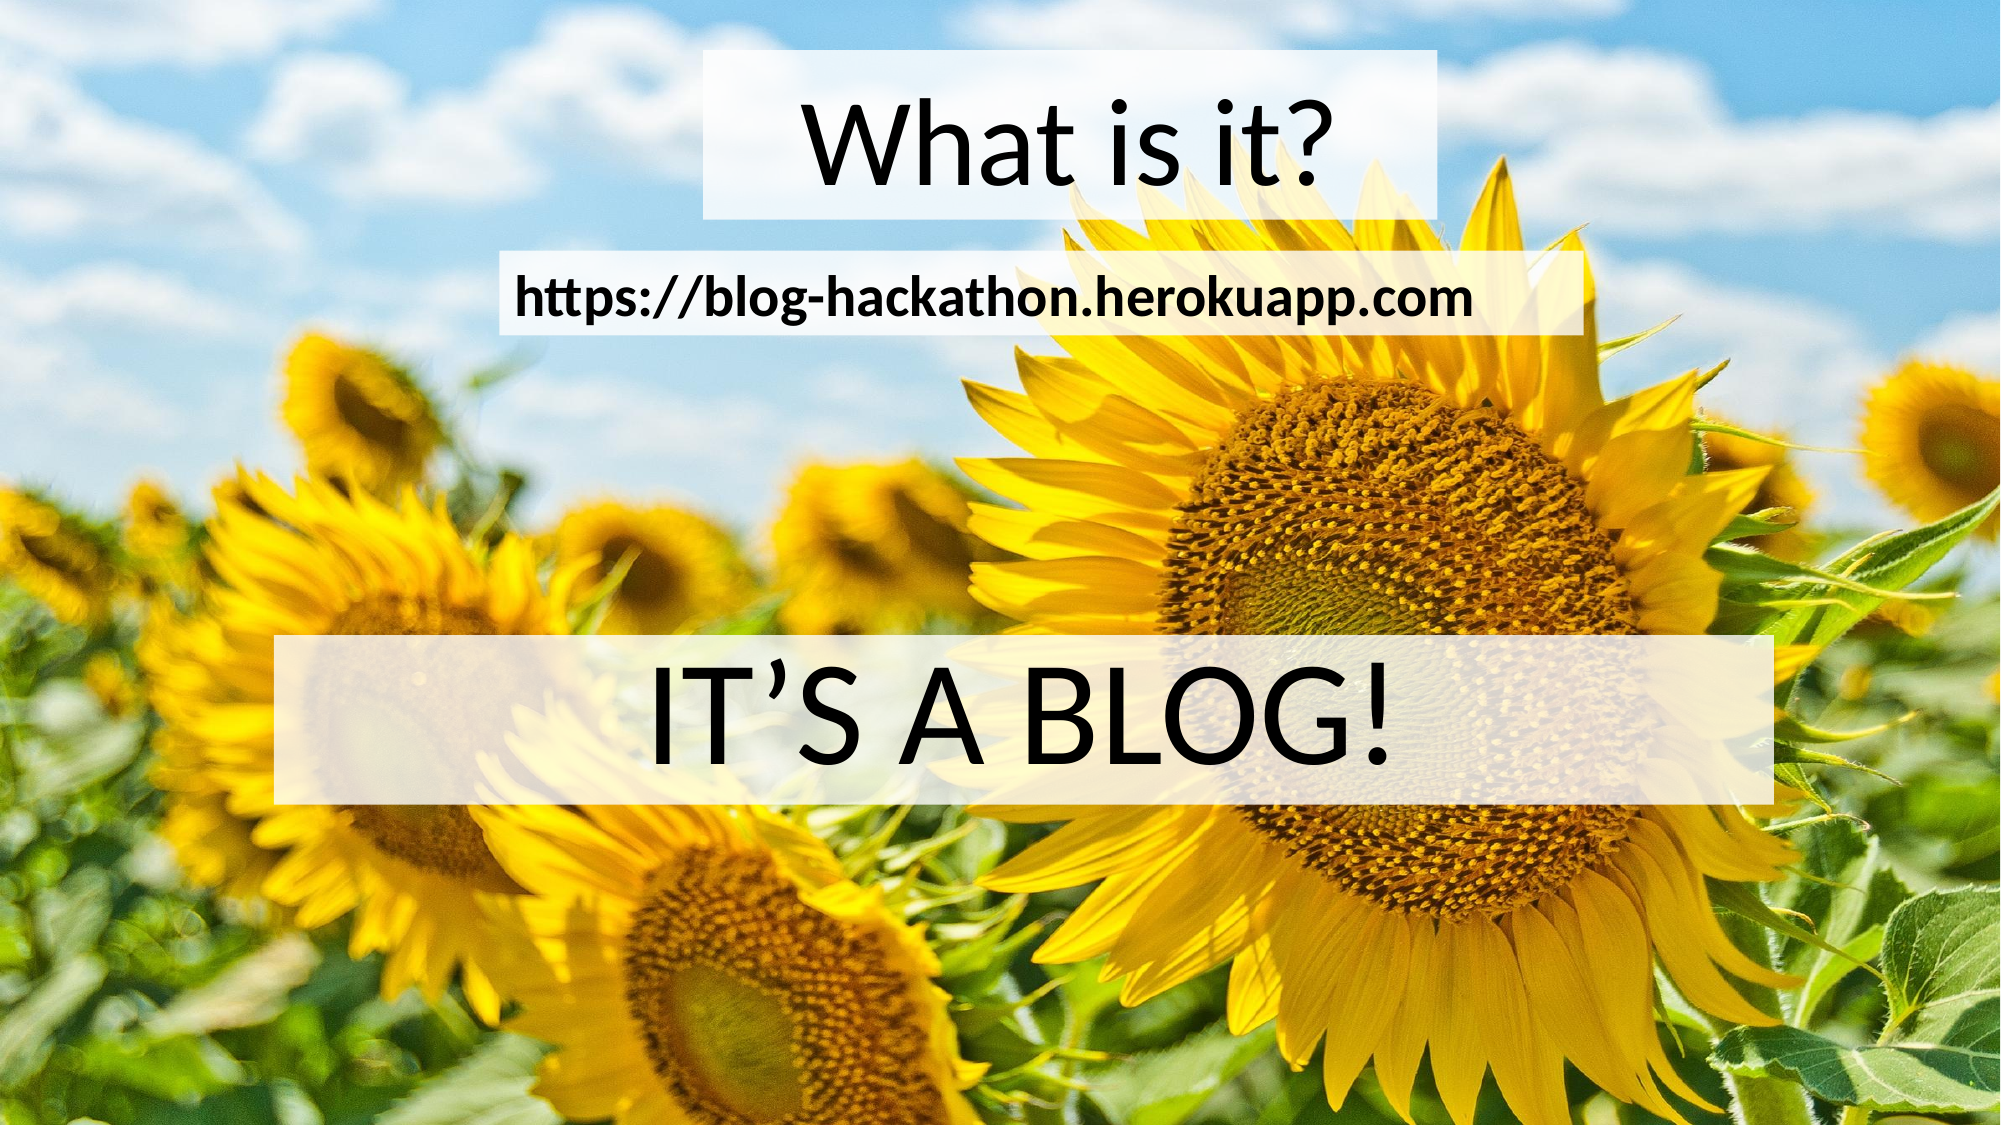

# What is it?
https://blog-hackathon.herokuapp.com
IT’S A BLOG!